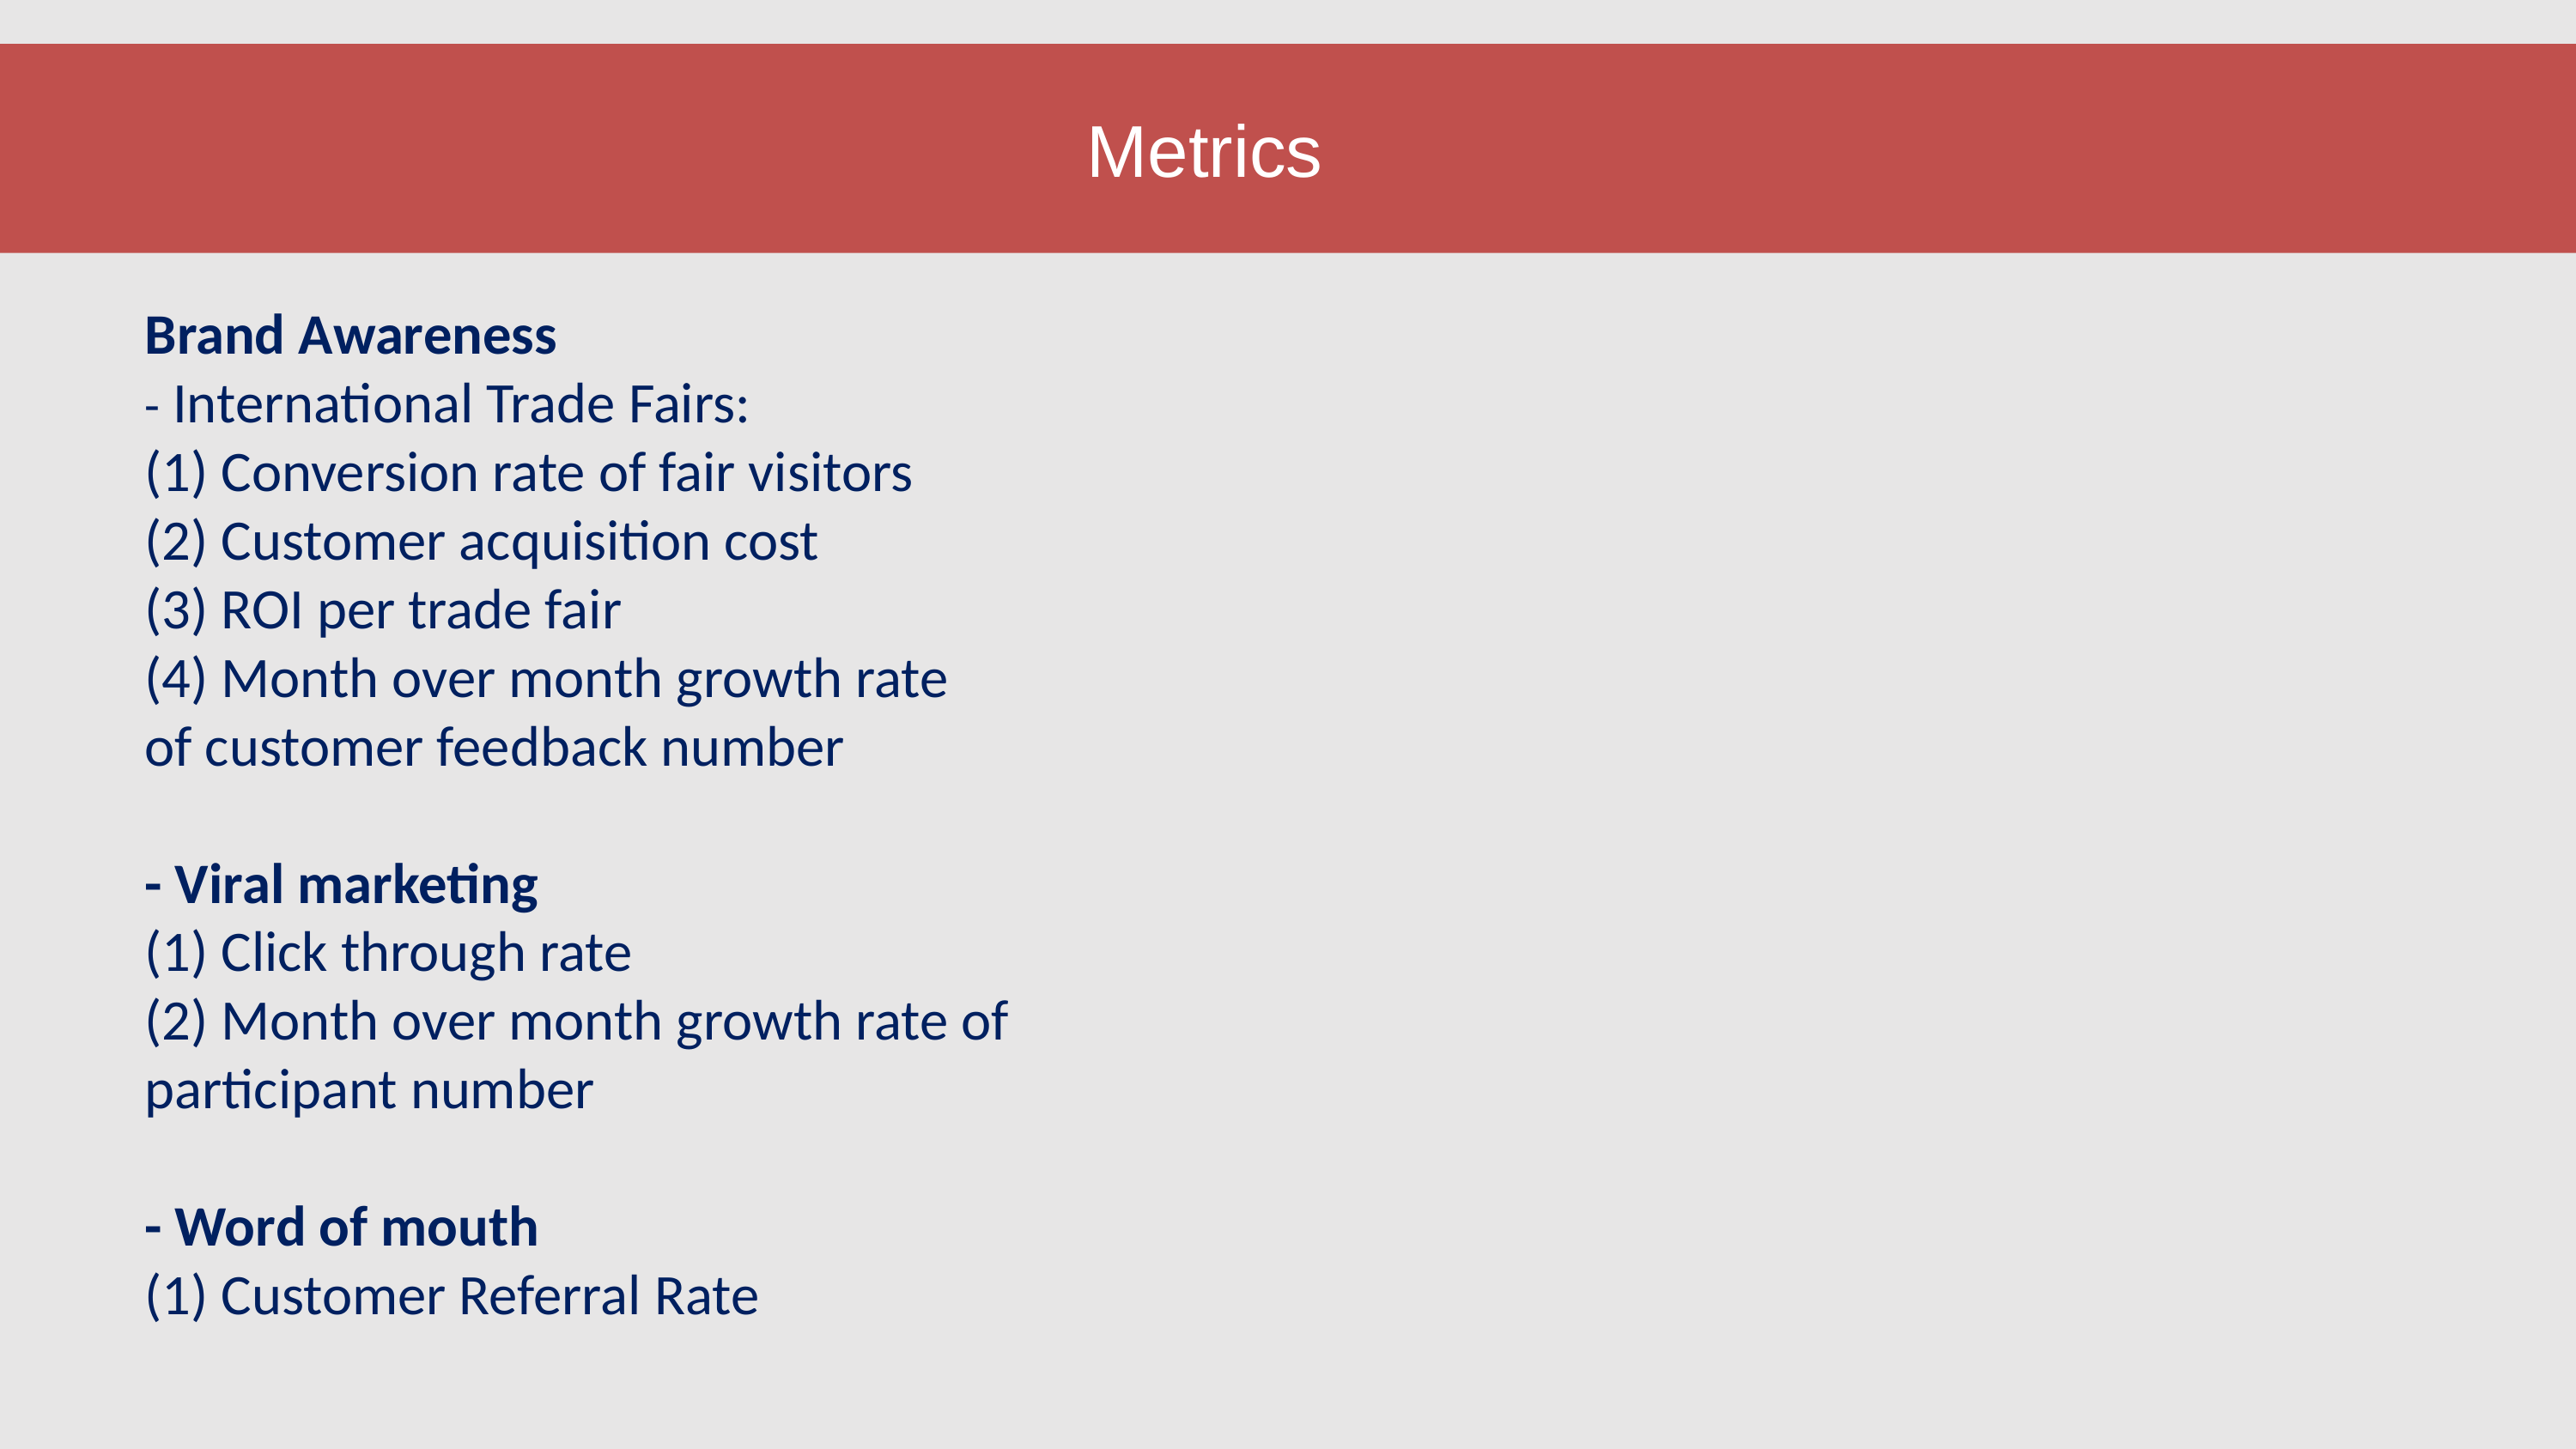

Metrics

Brand Awareness
- International Trade Fairs:
(1) Conversion rate of fair visitors
(2) Customer acquisition cost
(3) ROI per trade fair
(4) Month over month growth rate of customer feedback number

- Viral marketing
(1) Click through rate
(2) Month over month growth rate of participant number

- Word of mouth
(1) Customer Referral Rate